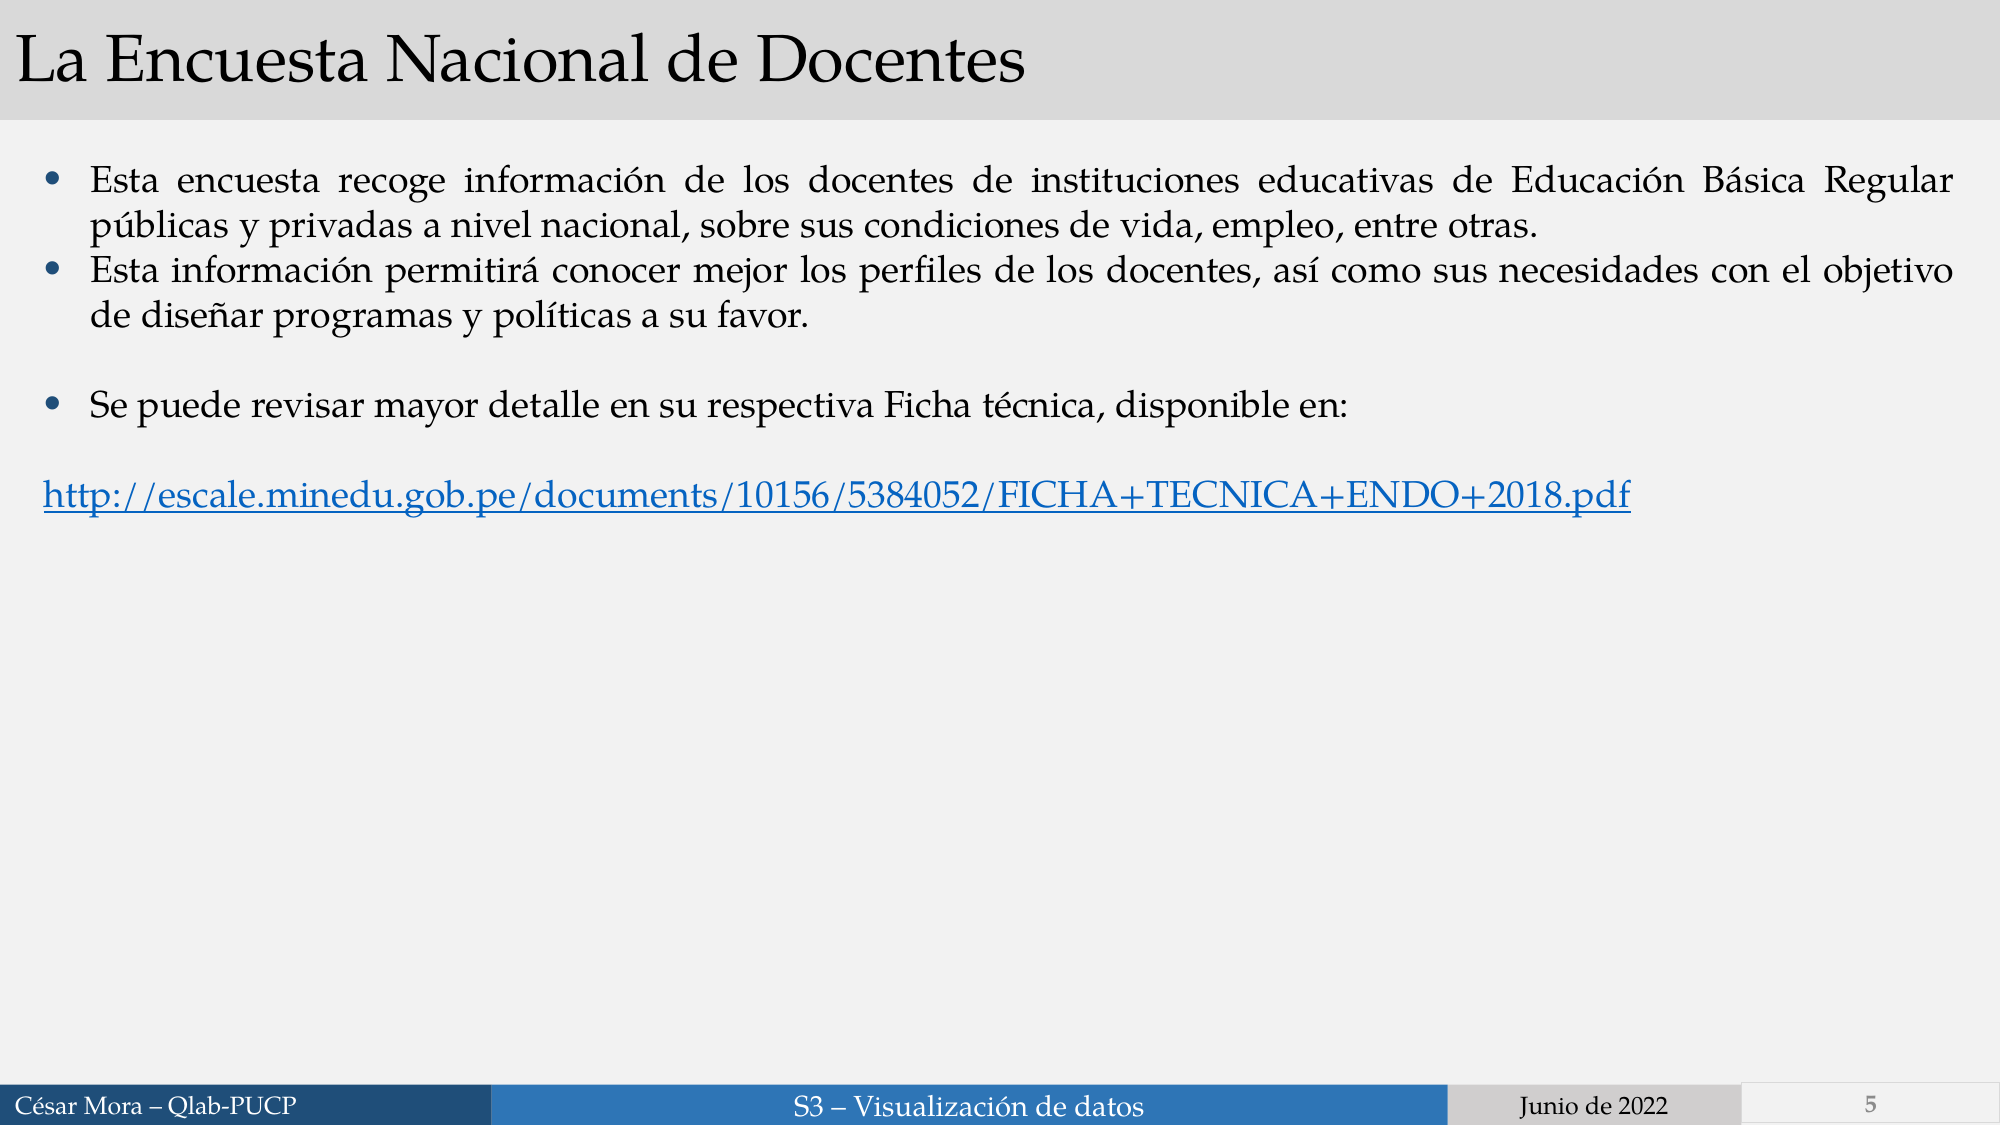

# La Encuesta Nacional de Docentes
Esta encuesta recoge información de los docentes de instituciones educativas de Educación Básica Regular públicas y privadas a nivel nacional, sobre sus condiciones de vida, empleo, entre otras.
Esta información permitirá conocer mejor los perfiles de los docentes, así como sus necesidades con el objetivo de diseñar programas y políticas a su favor.

Se puede revisar mayor detalle en su respectiva Ficha técnica, disponible en:

http://escale.minedu.gob.pe/documents/10156/5384052/FICHA+TECNICA+ENDO+2018.pdf

5
Junio de 2022
César Mora – Qlab-PUCP
S3 – Visualización de datos